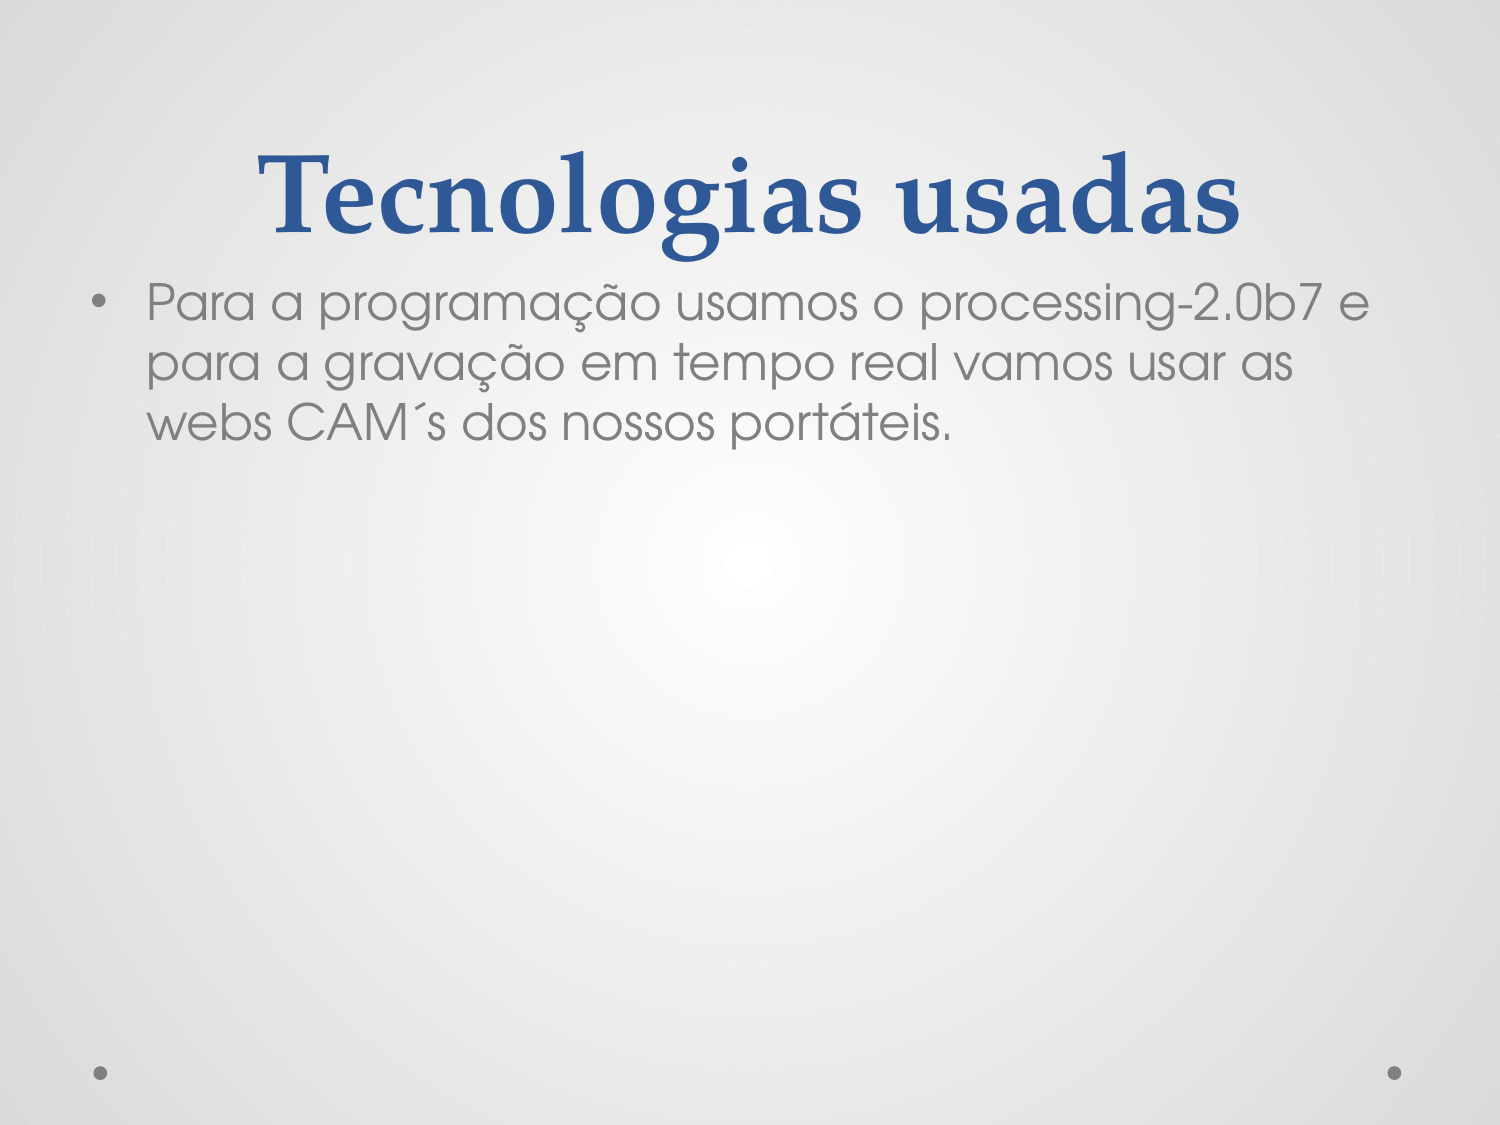

# Tecnologias usadas
Para a programação usamos o processing-2.0b7 e para a gravação em tempo real vamos usar as webs CAM´s dos nossos portáteis.